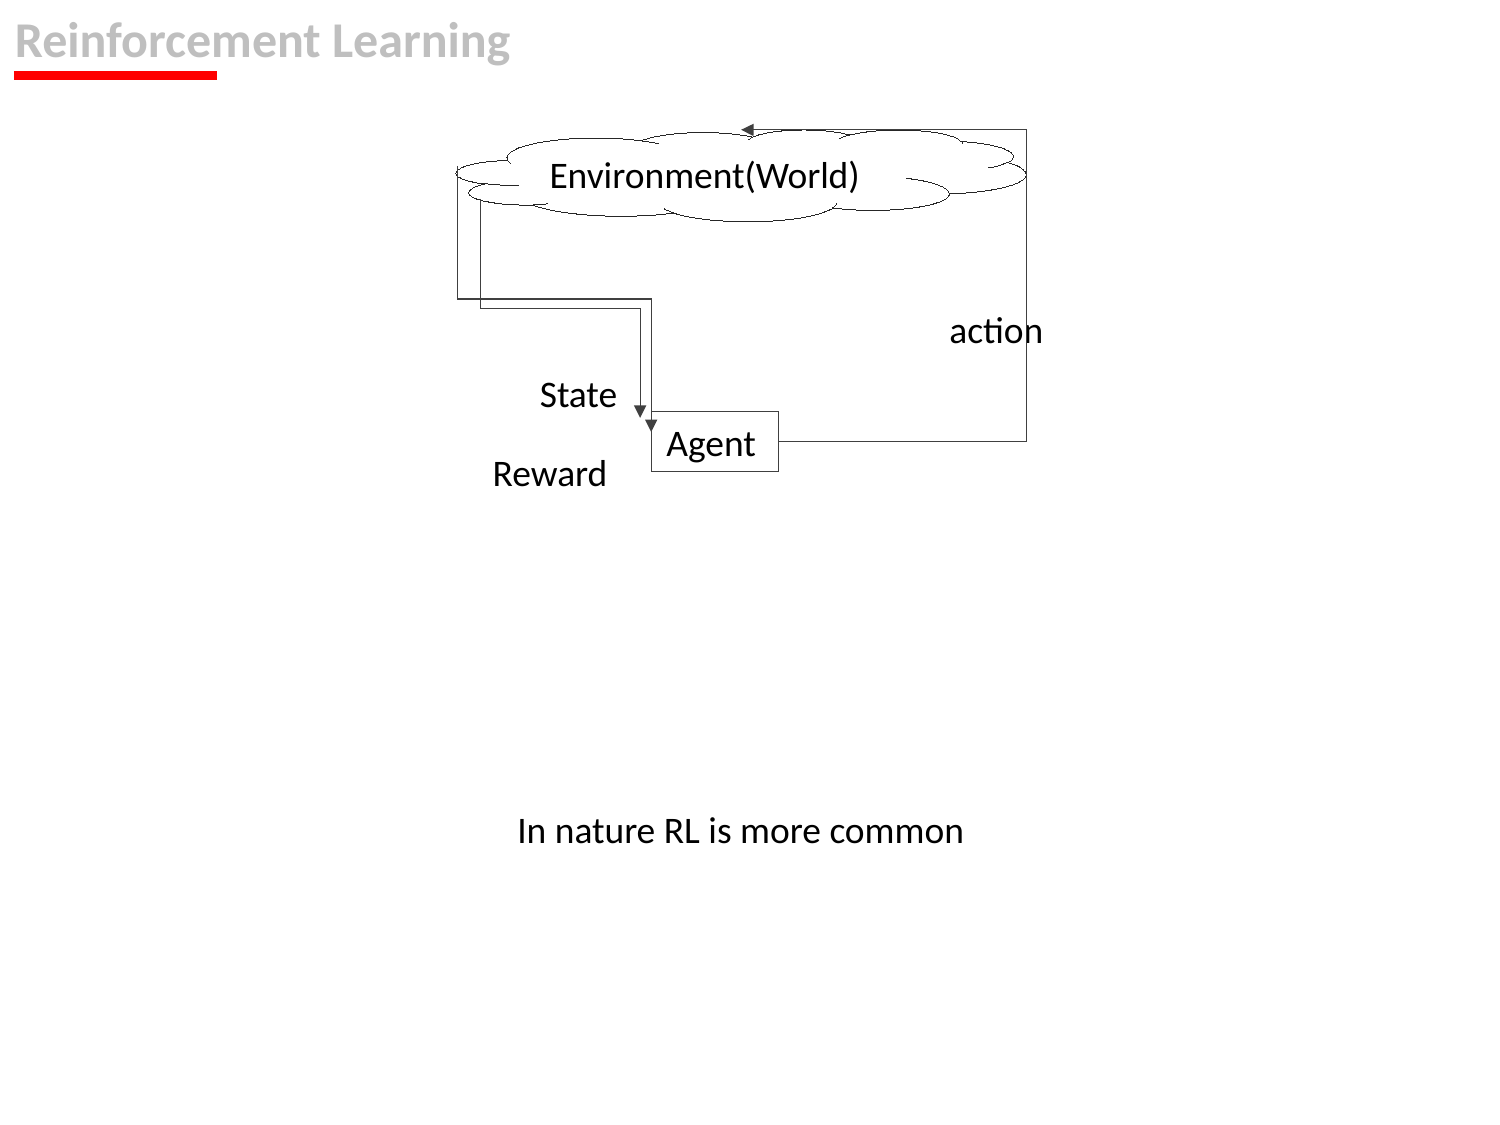

Reinforcement Learning
Environment(World)
action
State
Agent
Reward
In nature RL is more common